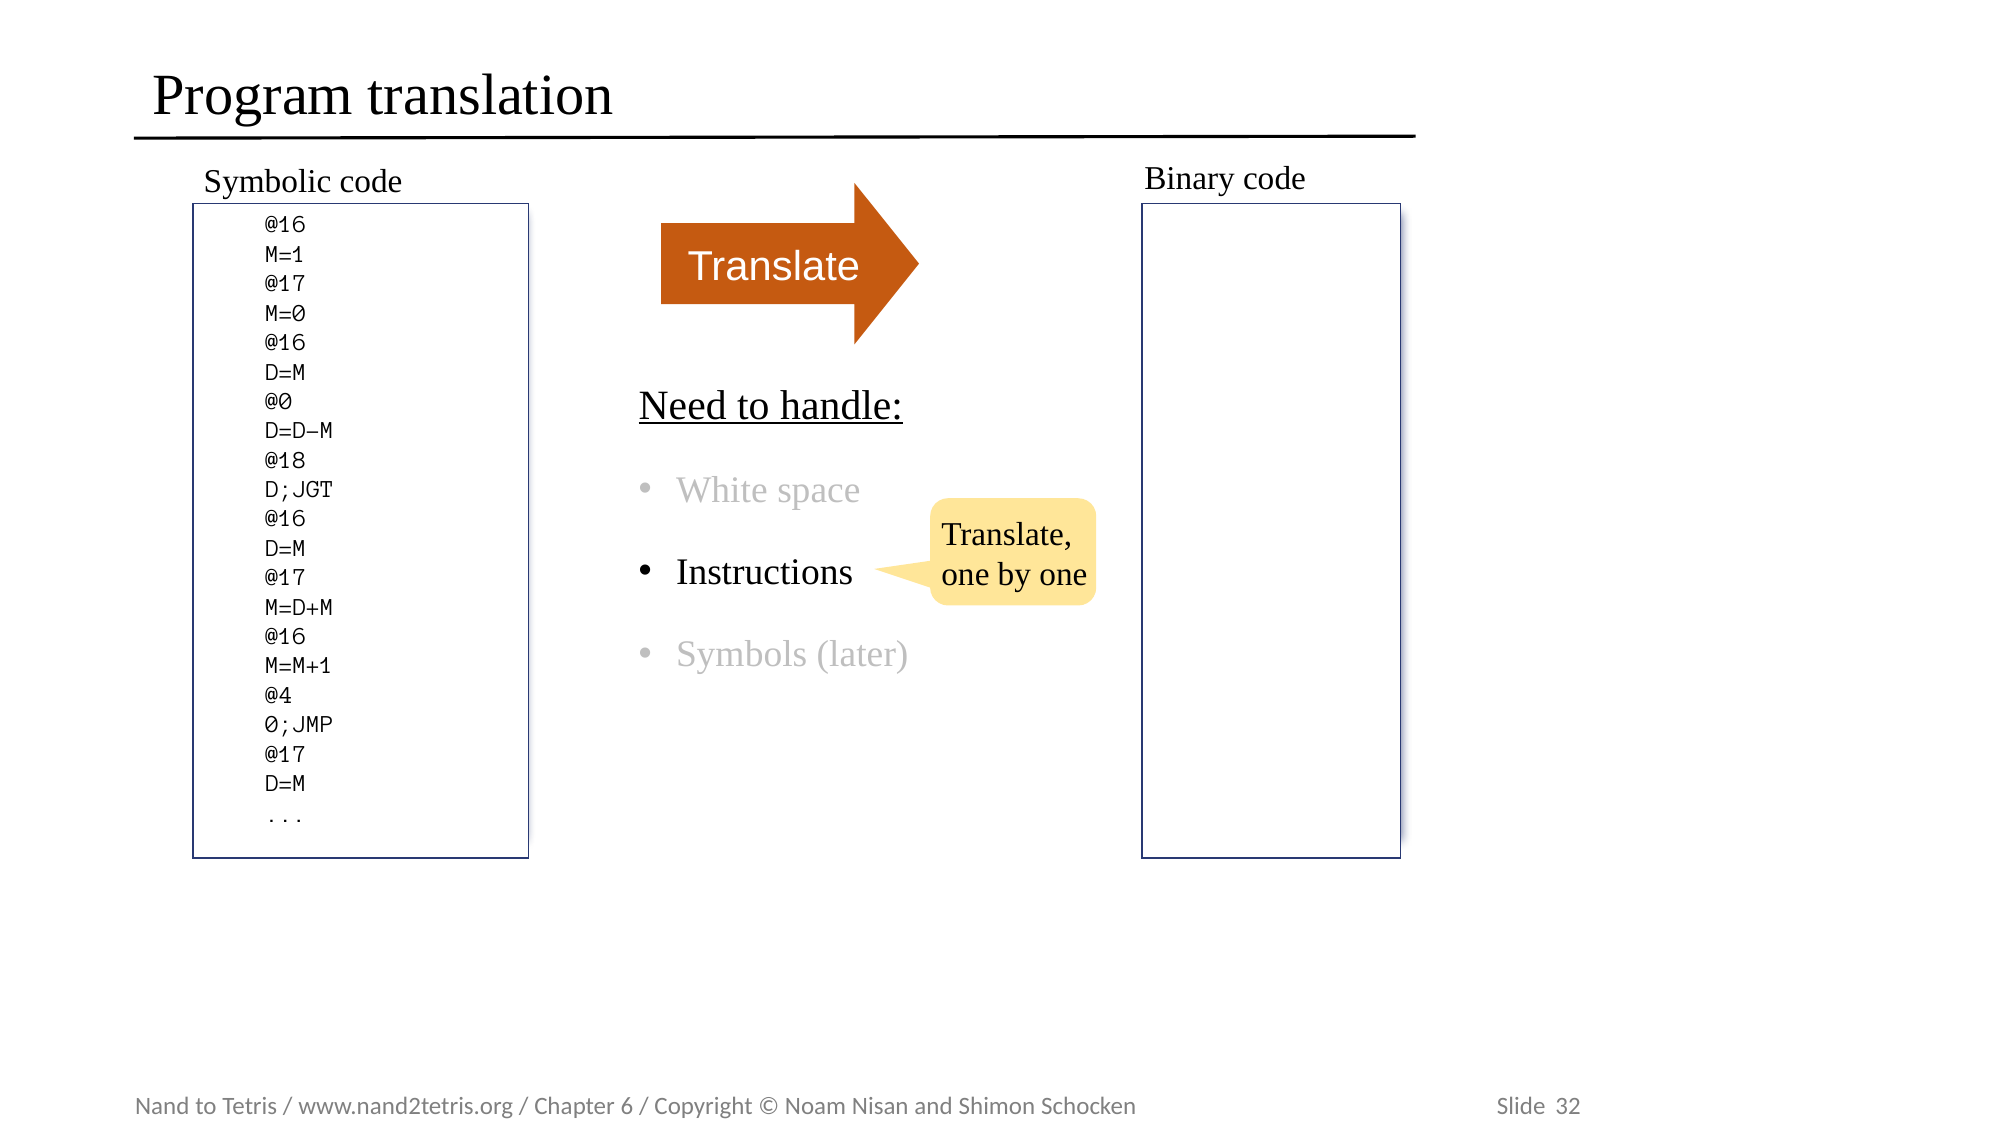

# Program translation
Binary code
Symbolic code
Translate

    @16
    M=1
    @17
    M=0
    @16
    D=M
    @0
    D=D-M
    @18
    D;JGT
    @16
    D=M
    @17
    M=D+M
    @16
    M=M+1
    @4
    0;JMP
    @17
    D=M
    ...
Need to handle:
White space
Instructions
Symbols (later)

Translate, one by one
no symbols